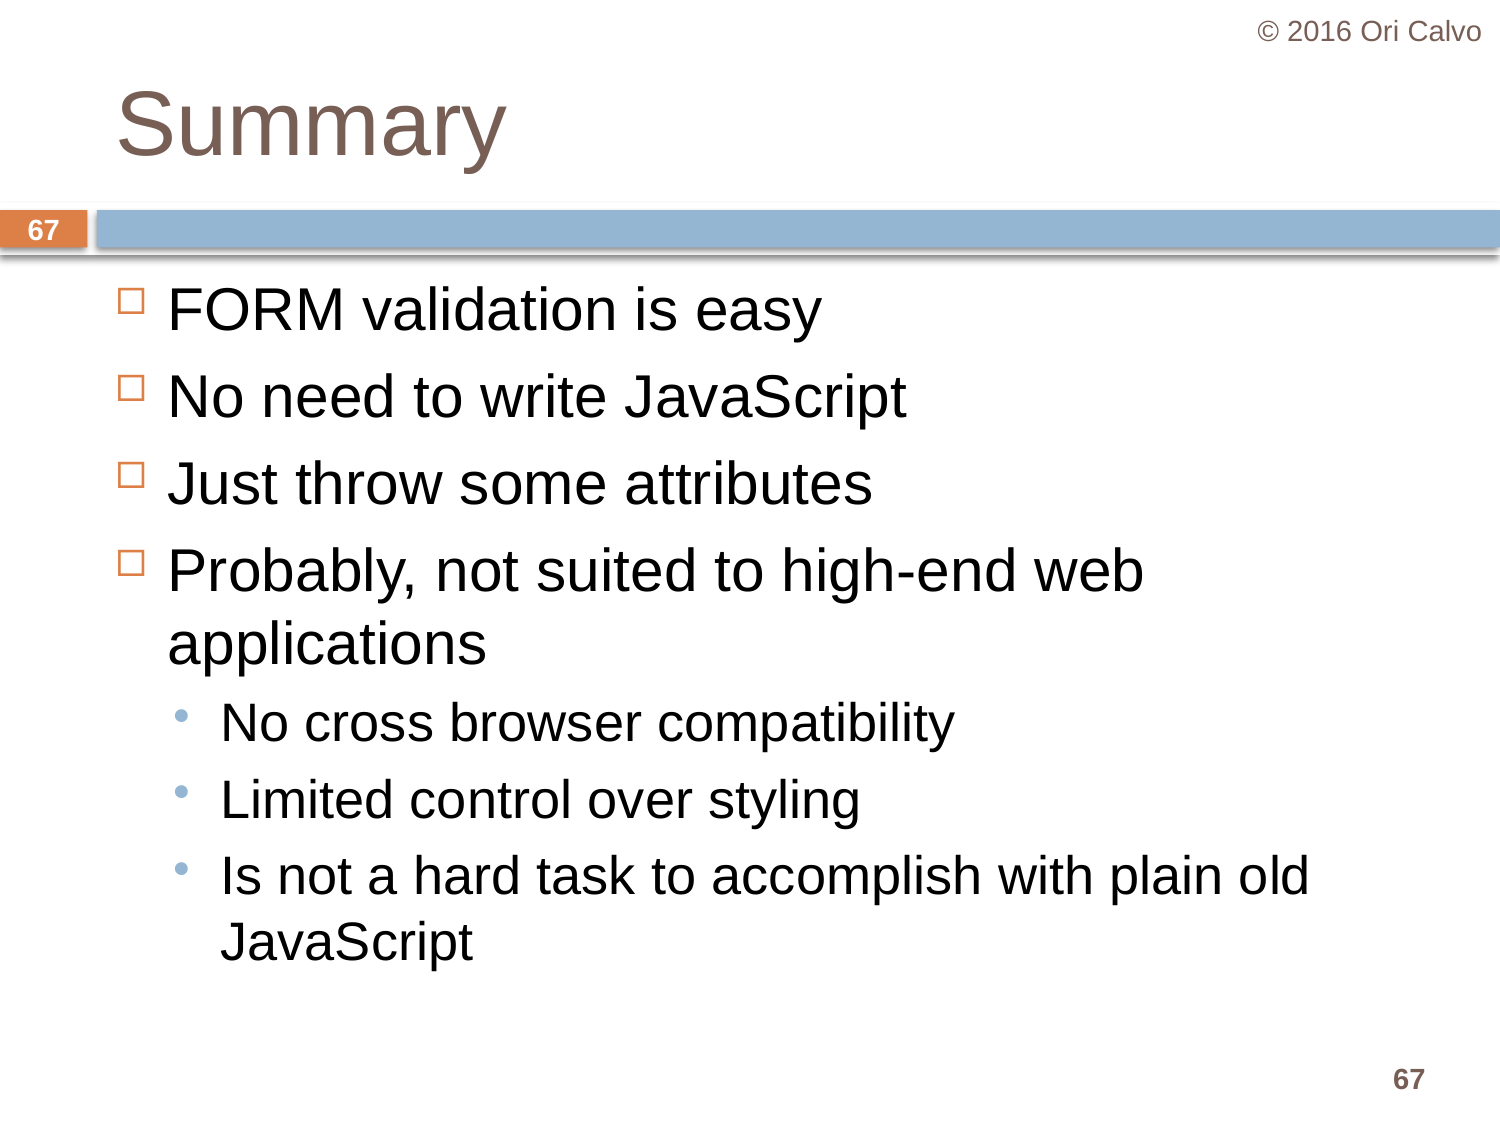

© 2016 Ori Calvo
# Summary
67
FORM validation is easy
No need to write JavaScript
Just throw some attributes
Probably, not suited to high-end web applications
No cross browser compatibility
Limited control over styling
Is not a hard task to accomplish with plain old JavaScript